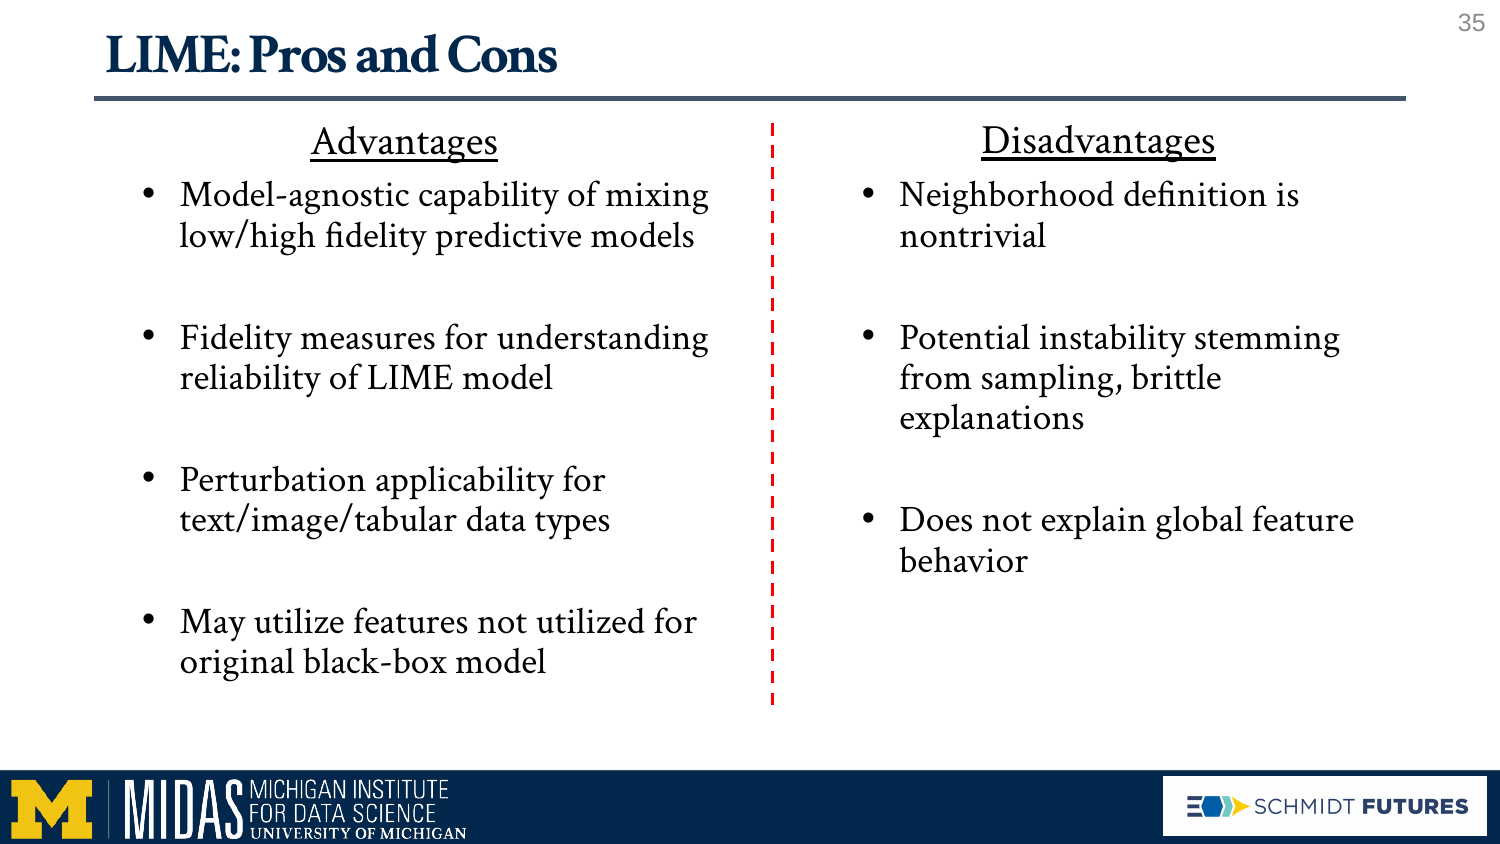

35
# LIME: Pros and Cons
Disadvantages
Advantages
Model-agnostic capability of mixing low/high fidelity predictive models

Fidelity measures for understanding reliability of LIME model

Perturbation applicability for text/image/tabular data types

May utilize features not utilized for original black-box model
Neighborhood definition is nontrivial

Potential instability stemming from sampling, brittle explanations

Does not explain global feature behavior

35